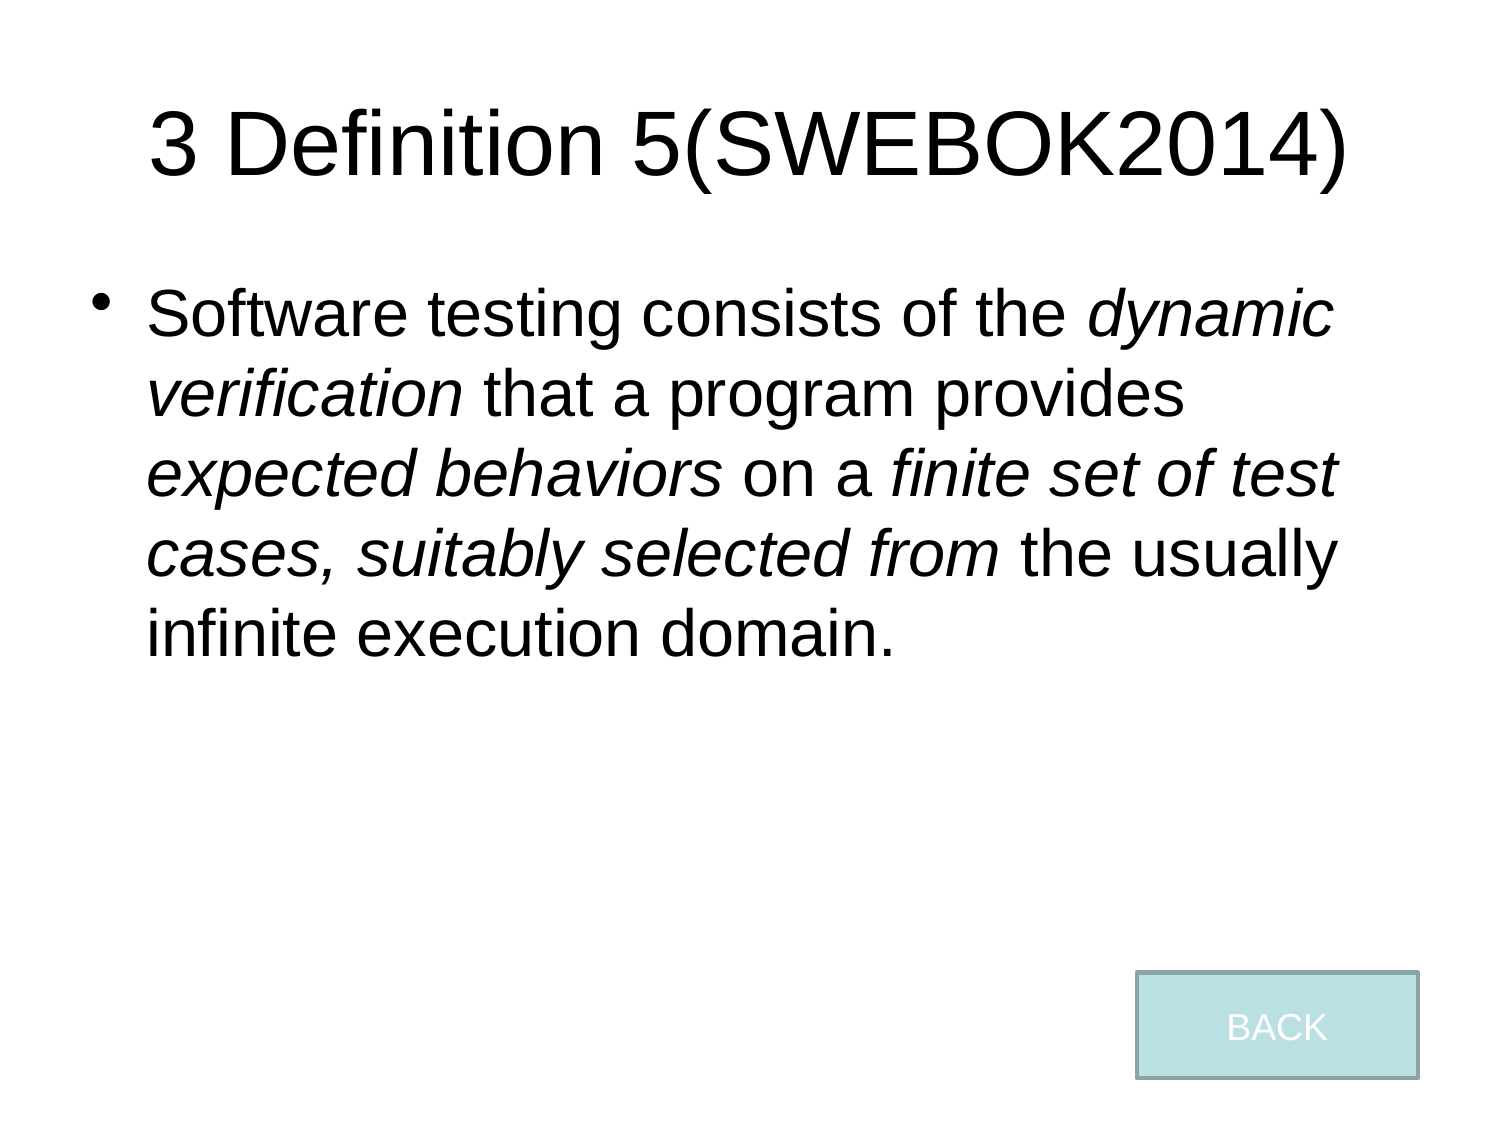

# 3 Definition 5(SWEBOK2014)
Software testing consists of the dynamic verification that a program provides expected behaviors on a finite set of test cases, suitably selected from the usually infinite execution domain.
BACK